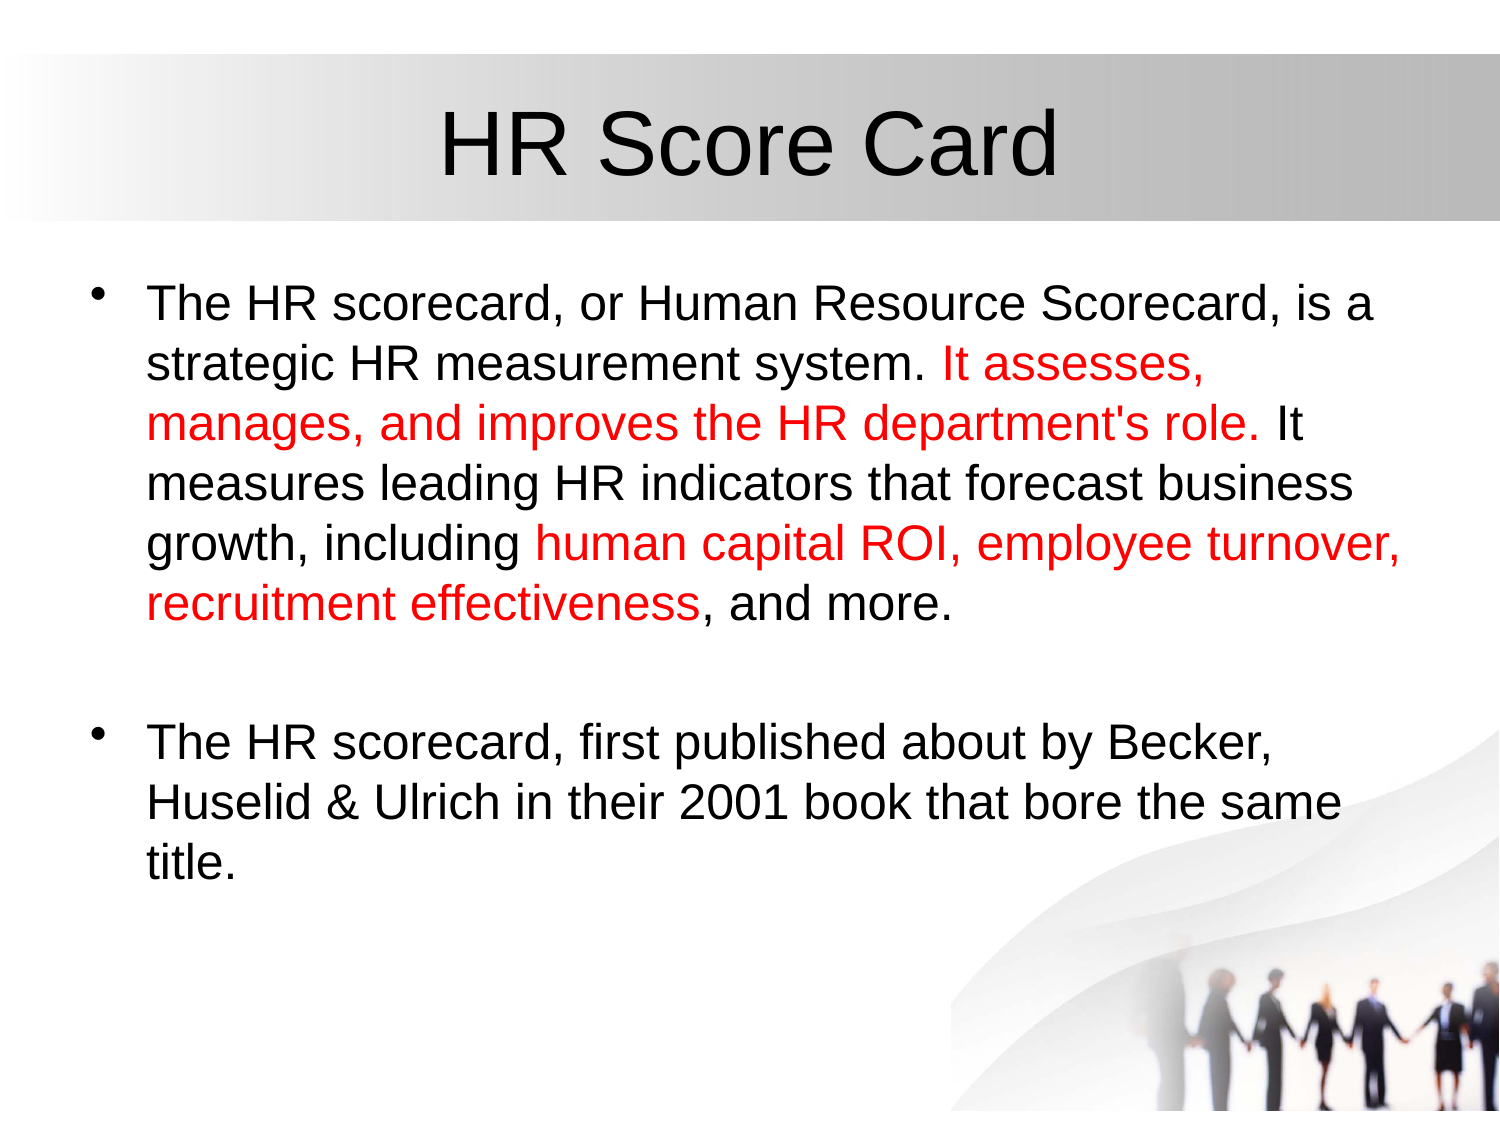

# HR Score Card
The HR scorecard, or Human Resource Scorecard, is a strategic HR measurement system. It assesses, manages, and improves the HR department's role. It measures leading HR indicators that forecast business growth, including human capital ROI, employee turnover, recruitment effectiveness, and more.

The HR scorecard, first published about by Becker, Huselid & Ulrich in their 2001 book that bore the same title.